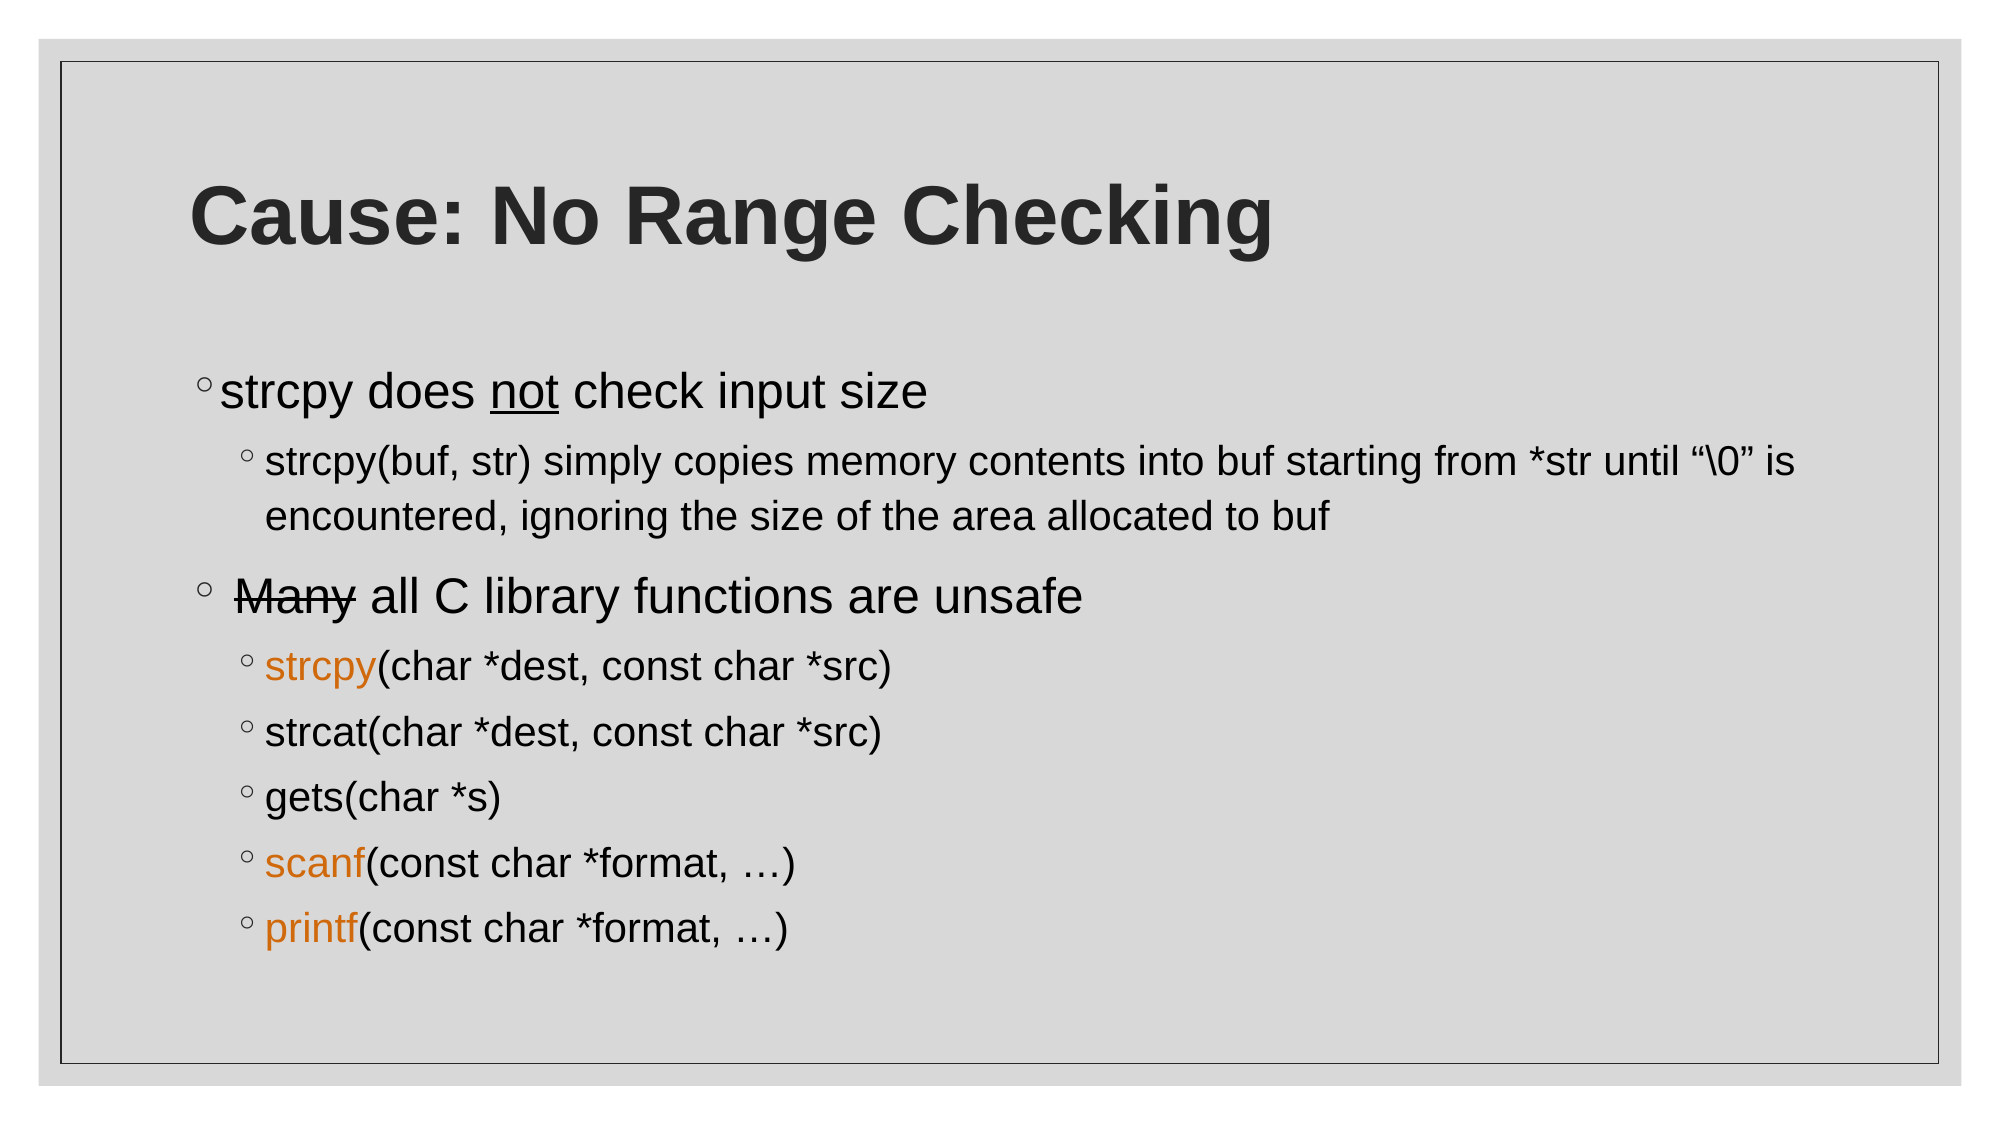

# Cause: No Range Checking
strcpy does not check input size
strcpy(buf, str) simply copies memory contents into buf starting from *str until “\0” is encountered, ignoring the size of the area allocated to buf
 Many all C library functions are unsafe
strcpy(char *dest, const char *src)
strcat(char *dest, const char *src)
gets(char *s)
scanf(const char *format, …)
printf(const char *format, …)